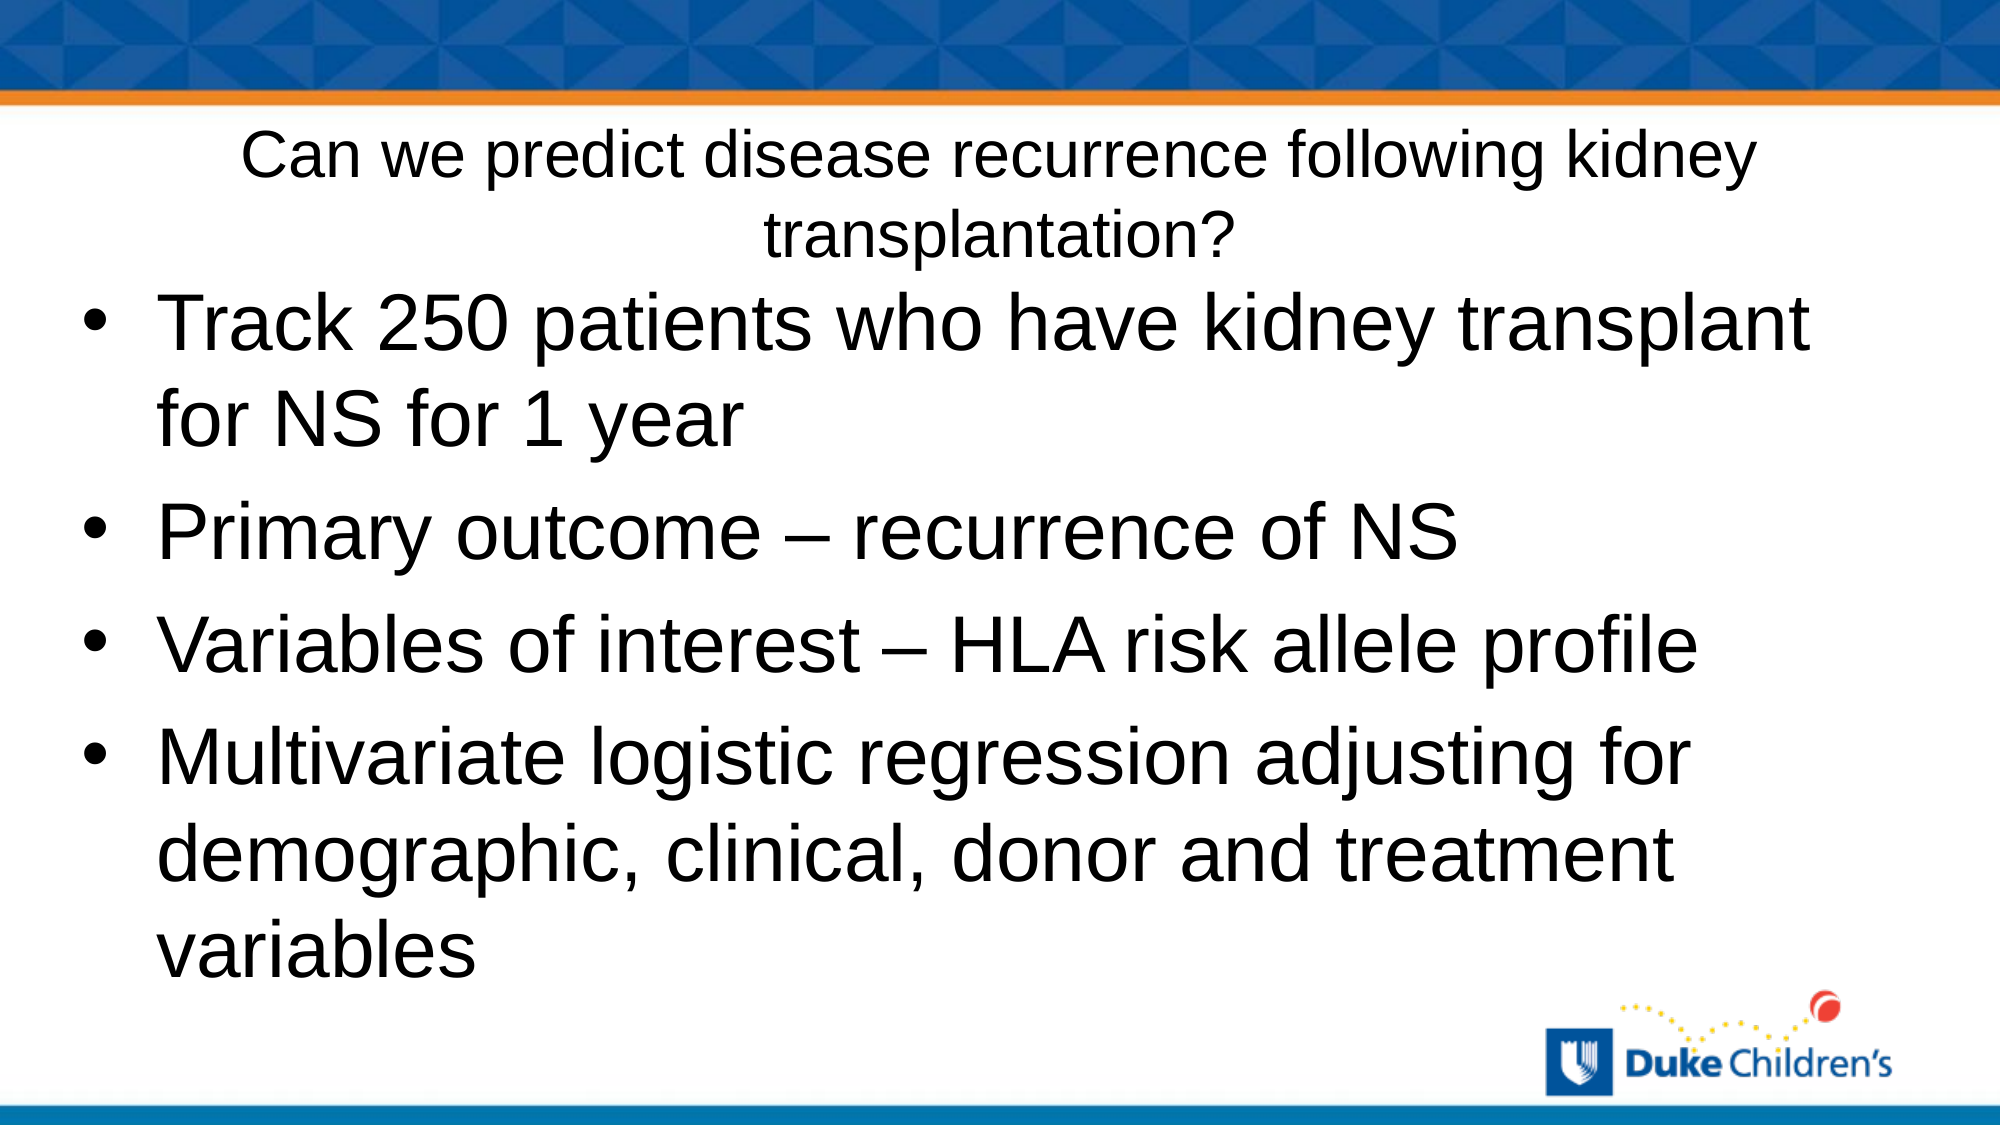

# Can we predict disease recurrence following kidney transplantation?
Track 250 patients who have kidney transplant for NS for 1 year
Primary outcome – recurrence of NS
Variables of interest – HLA risk allele profile
Multivariate logistic regression adjusting for demographic, clinical, donor and treatment variables